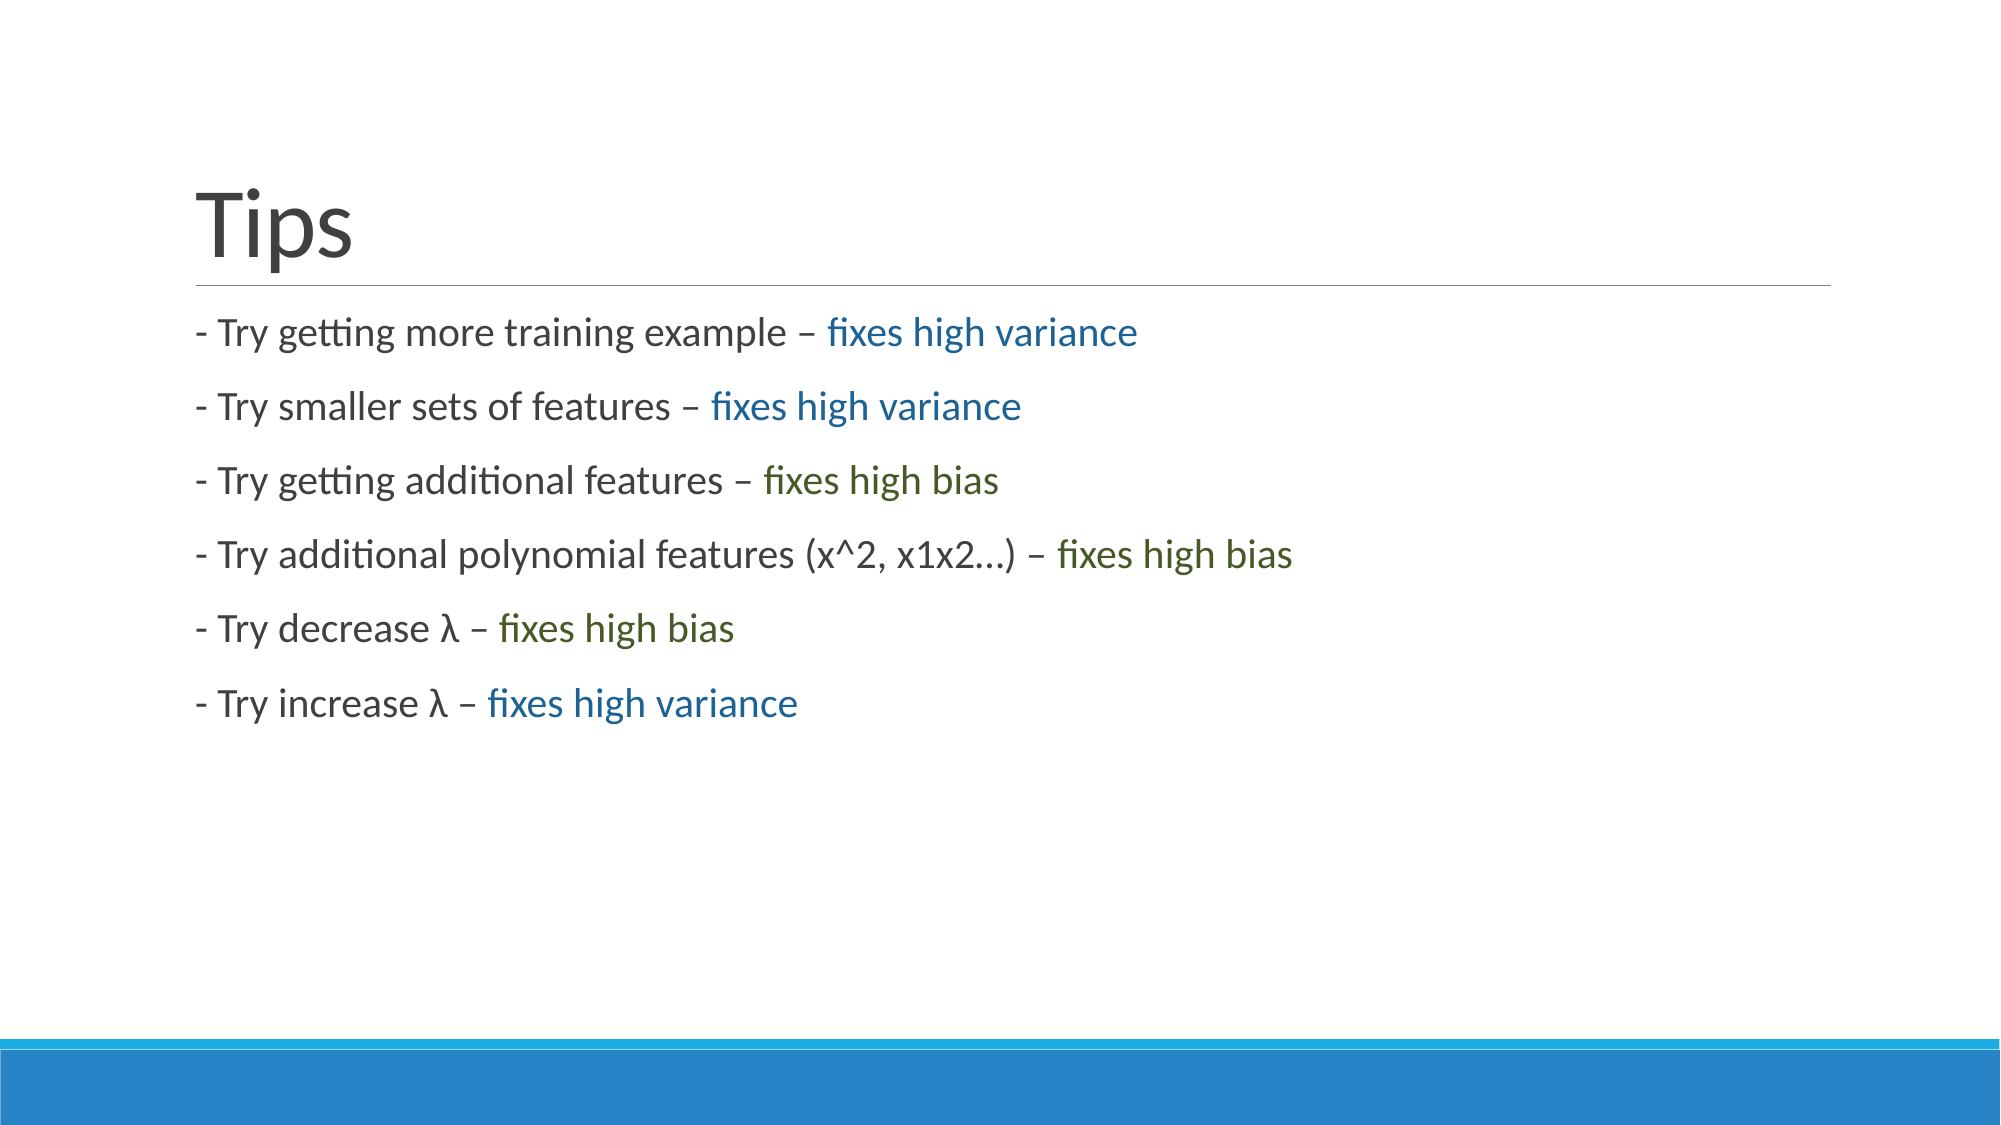

# Tips
- Try getting more training example – fixes high variance
- Try smaller sets of features – fixes high variance
- Try getting additional features – fixes high bias
- Try additional polynomial features (x^2, x1x2…) – fixes high bias
- Try decrease λ – fixes high bias
- Try increase λ – fixes high variance